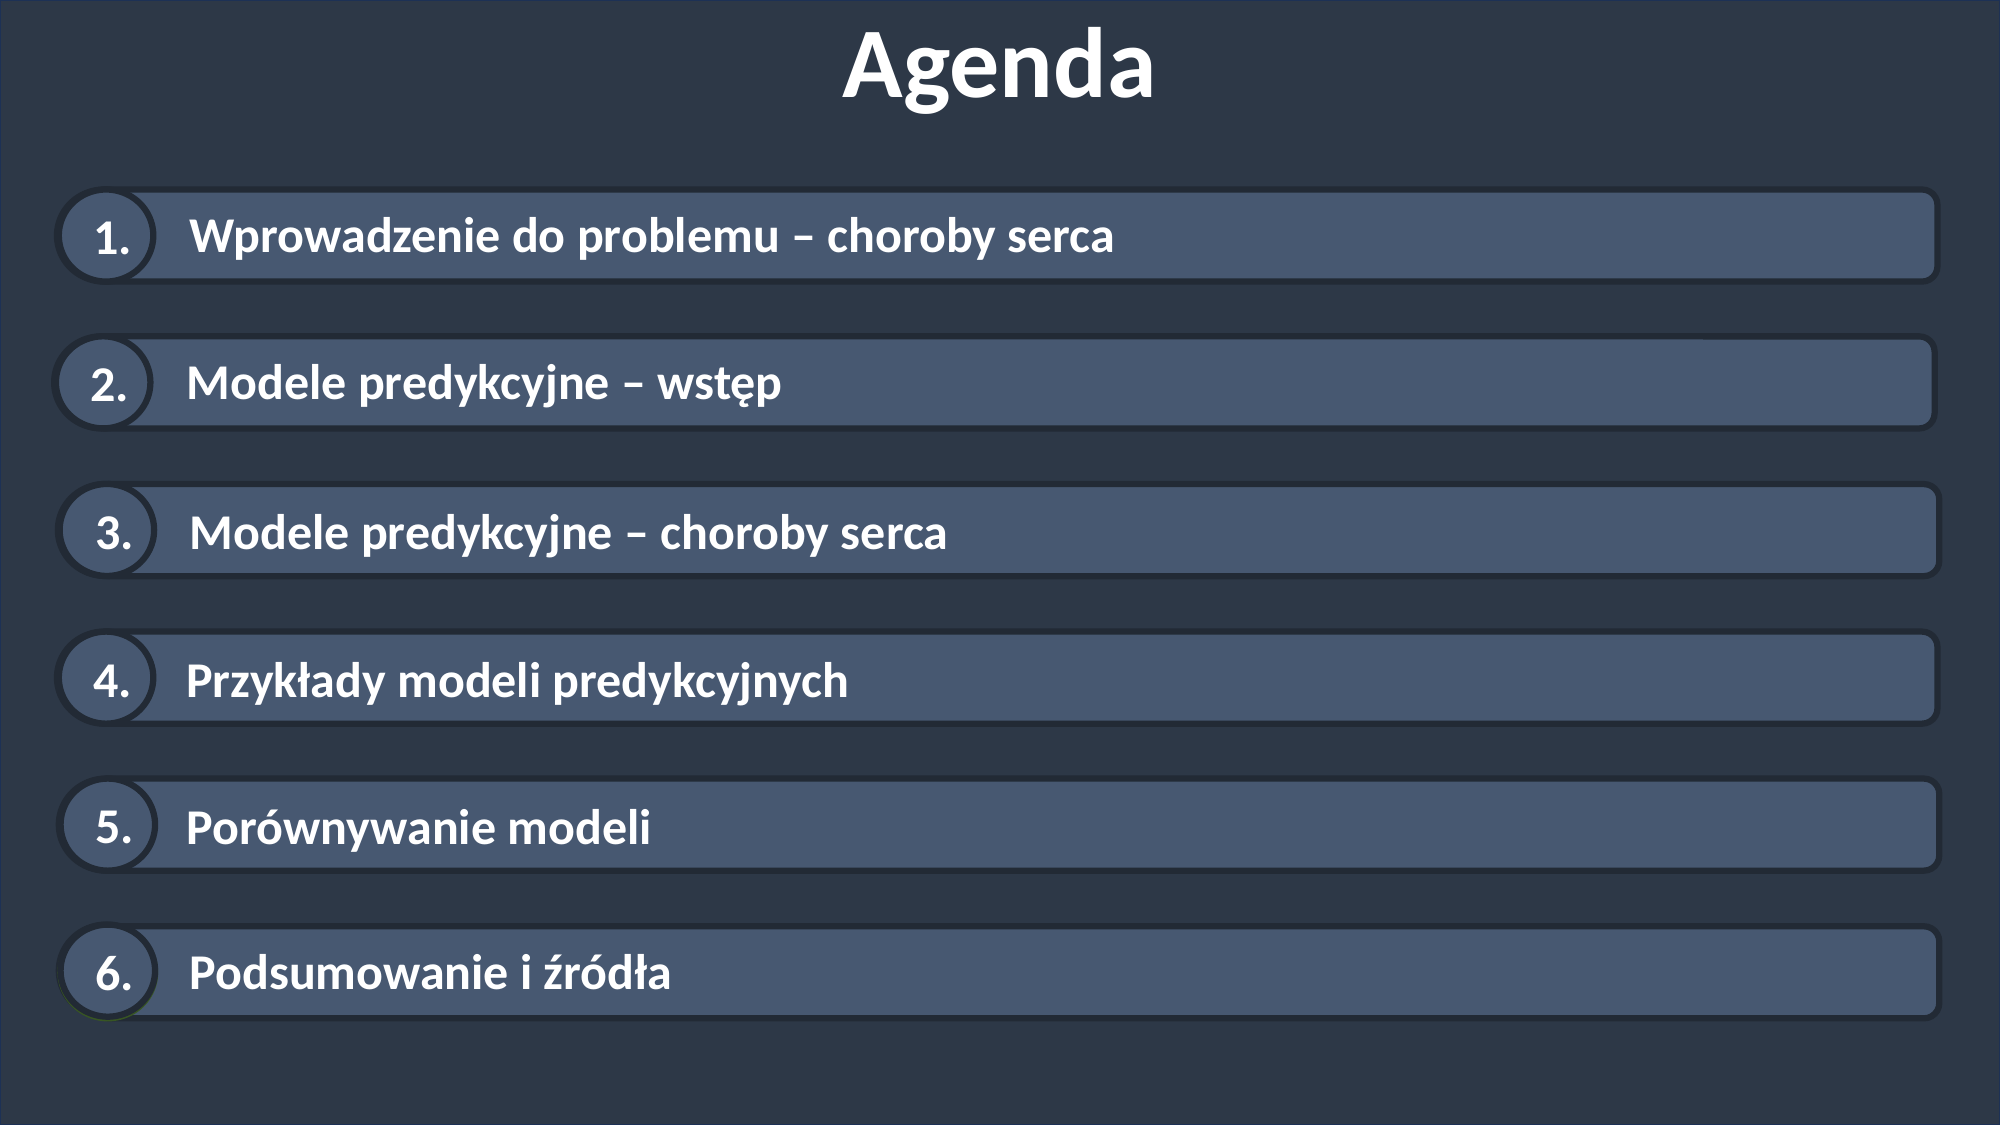

Agenda

Wprowadzenie do problemu – choroby serca

1.

Modele predykcyjne – wstęp

2.

3.
Modele predykcyjne – choroby serca

4.
Przykłady modeli predykcyjnych

5.
Porównywanie modeli

Podsumowanie i źródła

6.